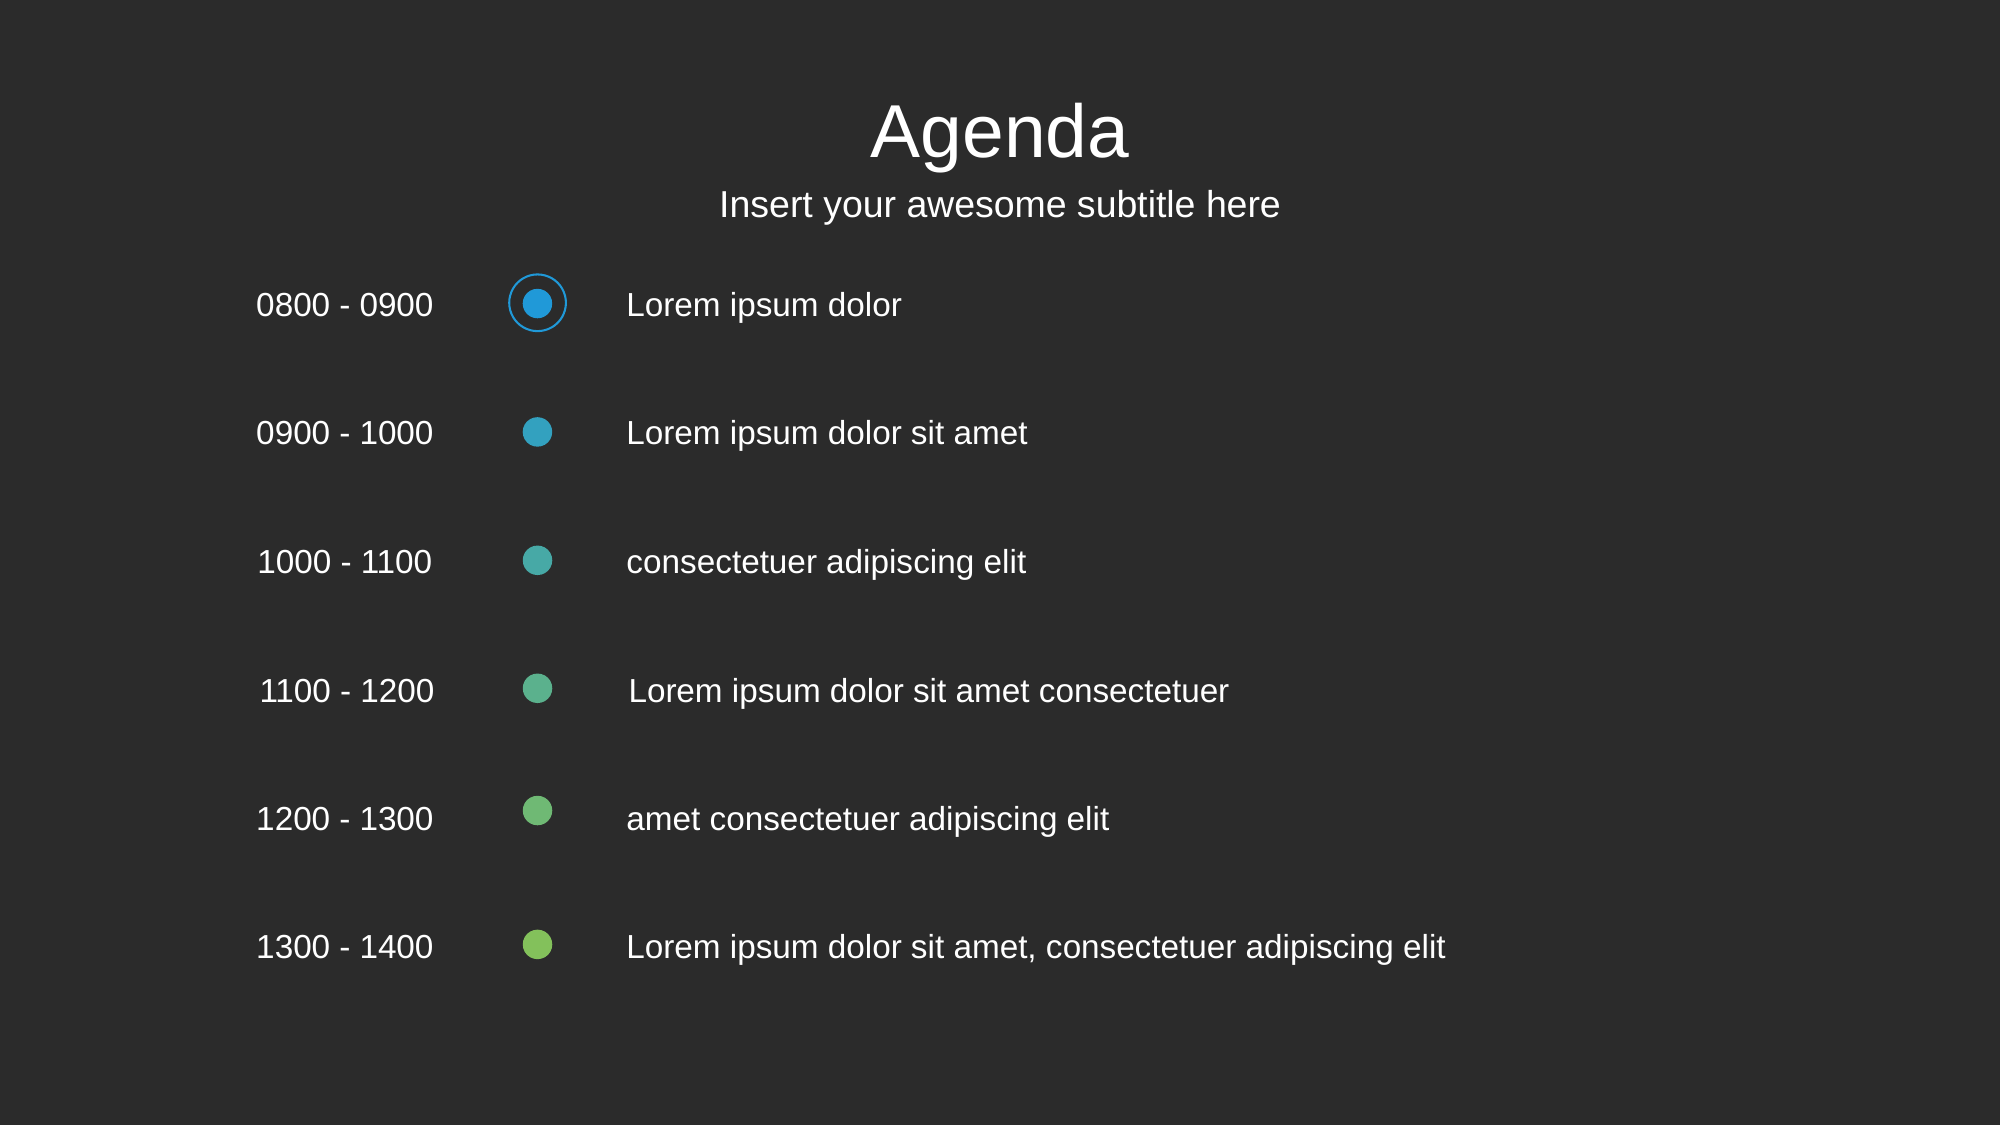

# Agenda
Insert your awesome subtitle here

0800 - 0900
Lorem ipsum dolor

0900 - 1000
Lorem ipsum dolor sit amet

1000 - 1100
consectetuer adipiscing elit

1100 - 1200
Lorem ipsum dolor sit amet consectetuer

1200 - 1300
amet consectetuer adipiscing elit

1300 - 1400
Lorem ipsum dolor sit amet, consectetuer adipiscing elit